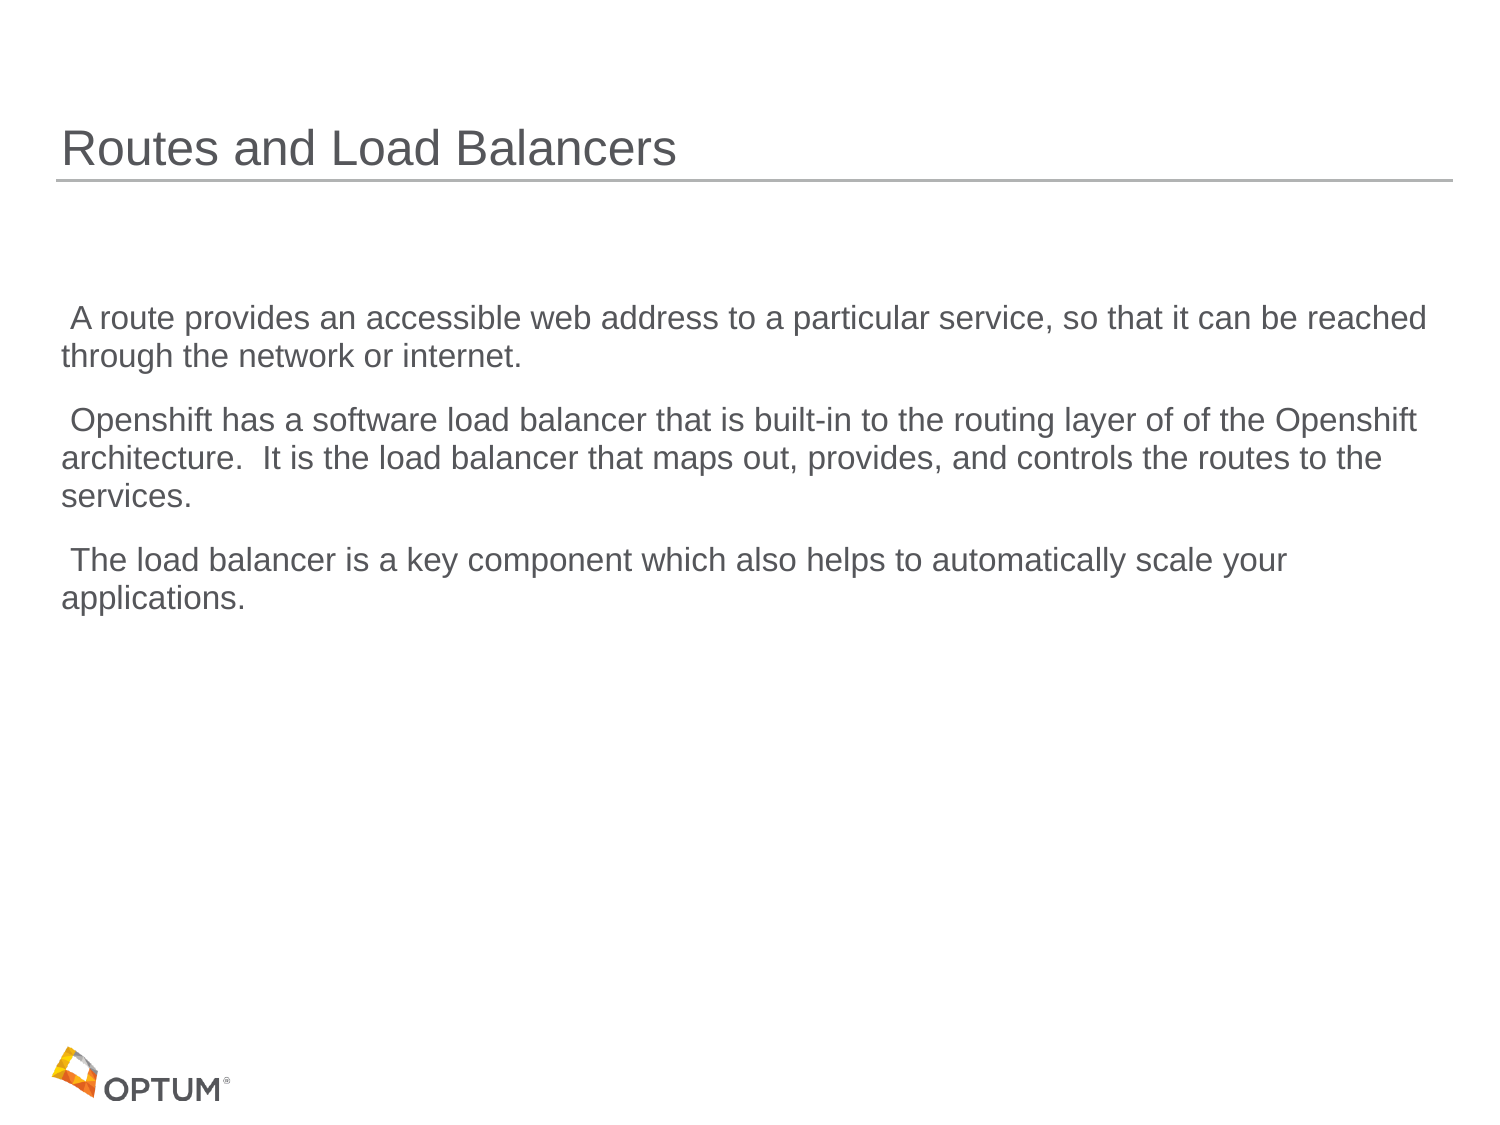

# Routes and Load Balancers
 A route provides an accessible web address to a particular service, so that it can be reached through the network or internet.
 Openshift has a software load balancer that is built-in to the routing layer of of the Openshift architecture.  It is the load balancer that maps out, provides, and controls the routes to the services.
 The load balancer is a key component which also helps to automatically scale your applications.